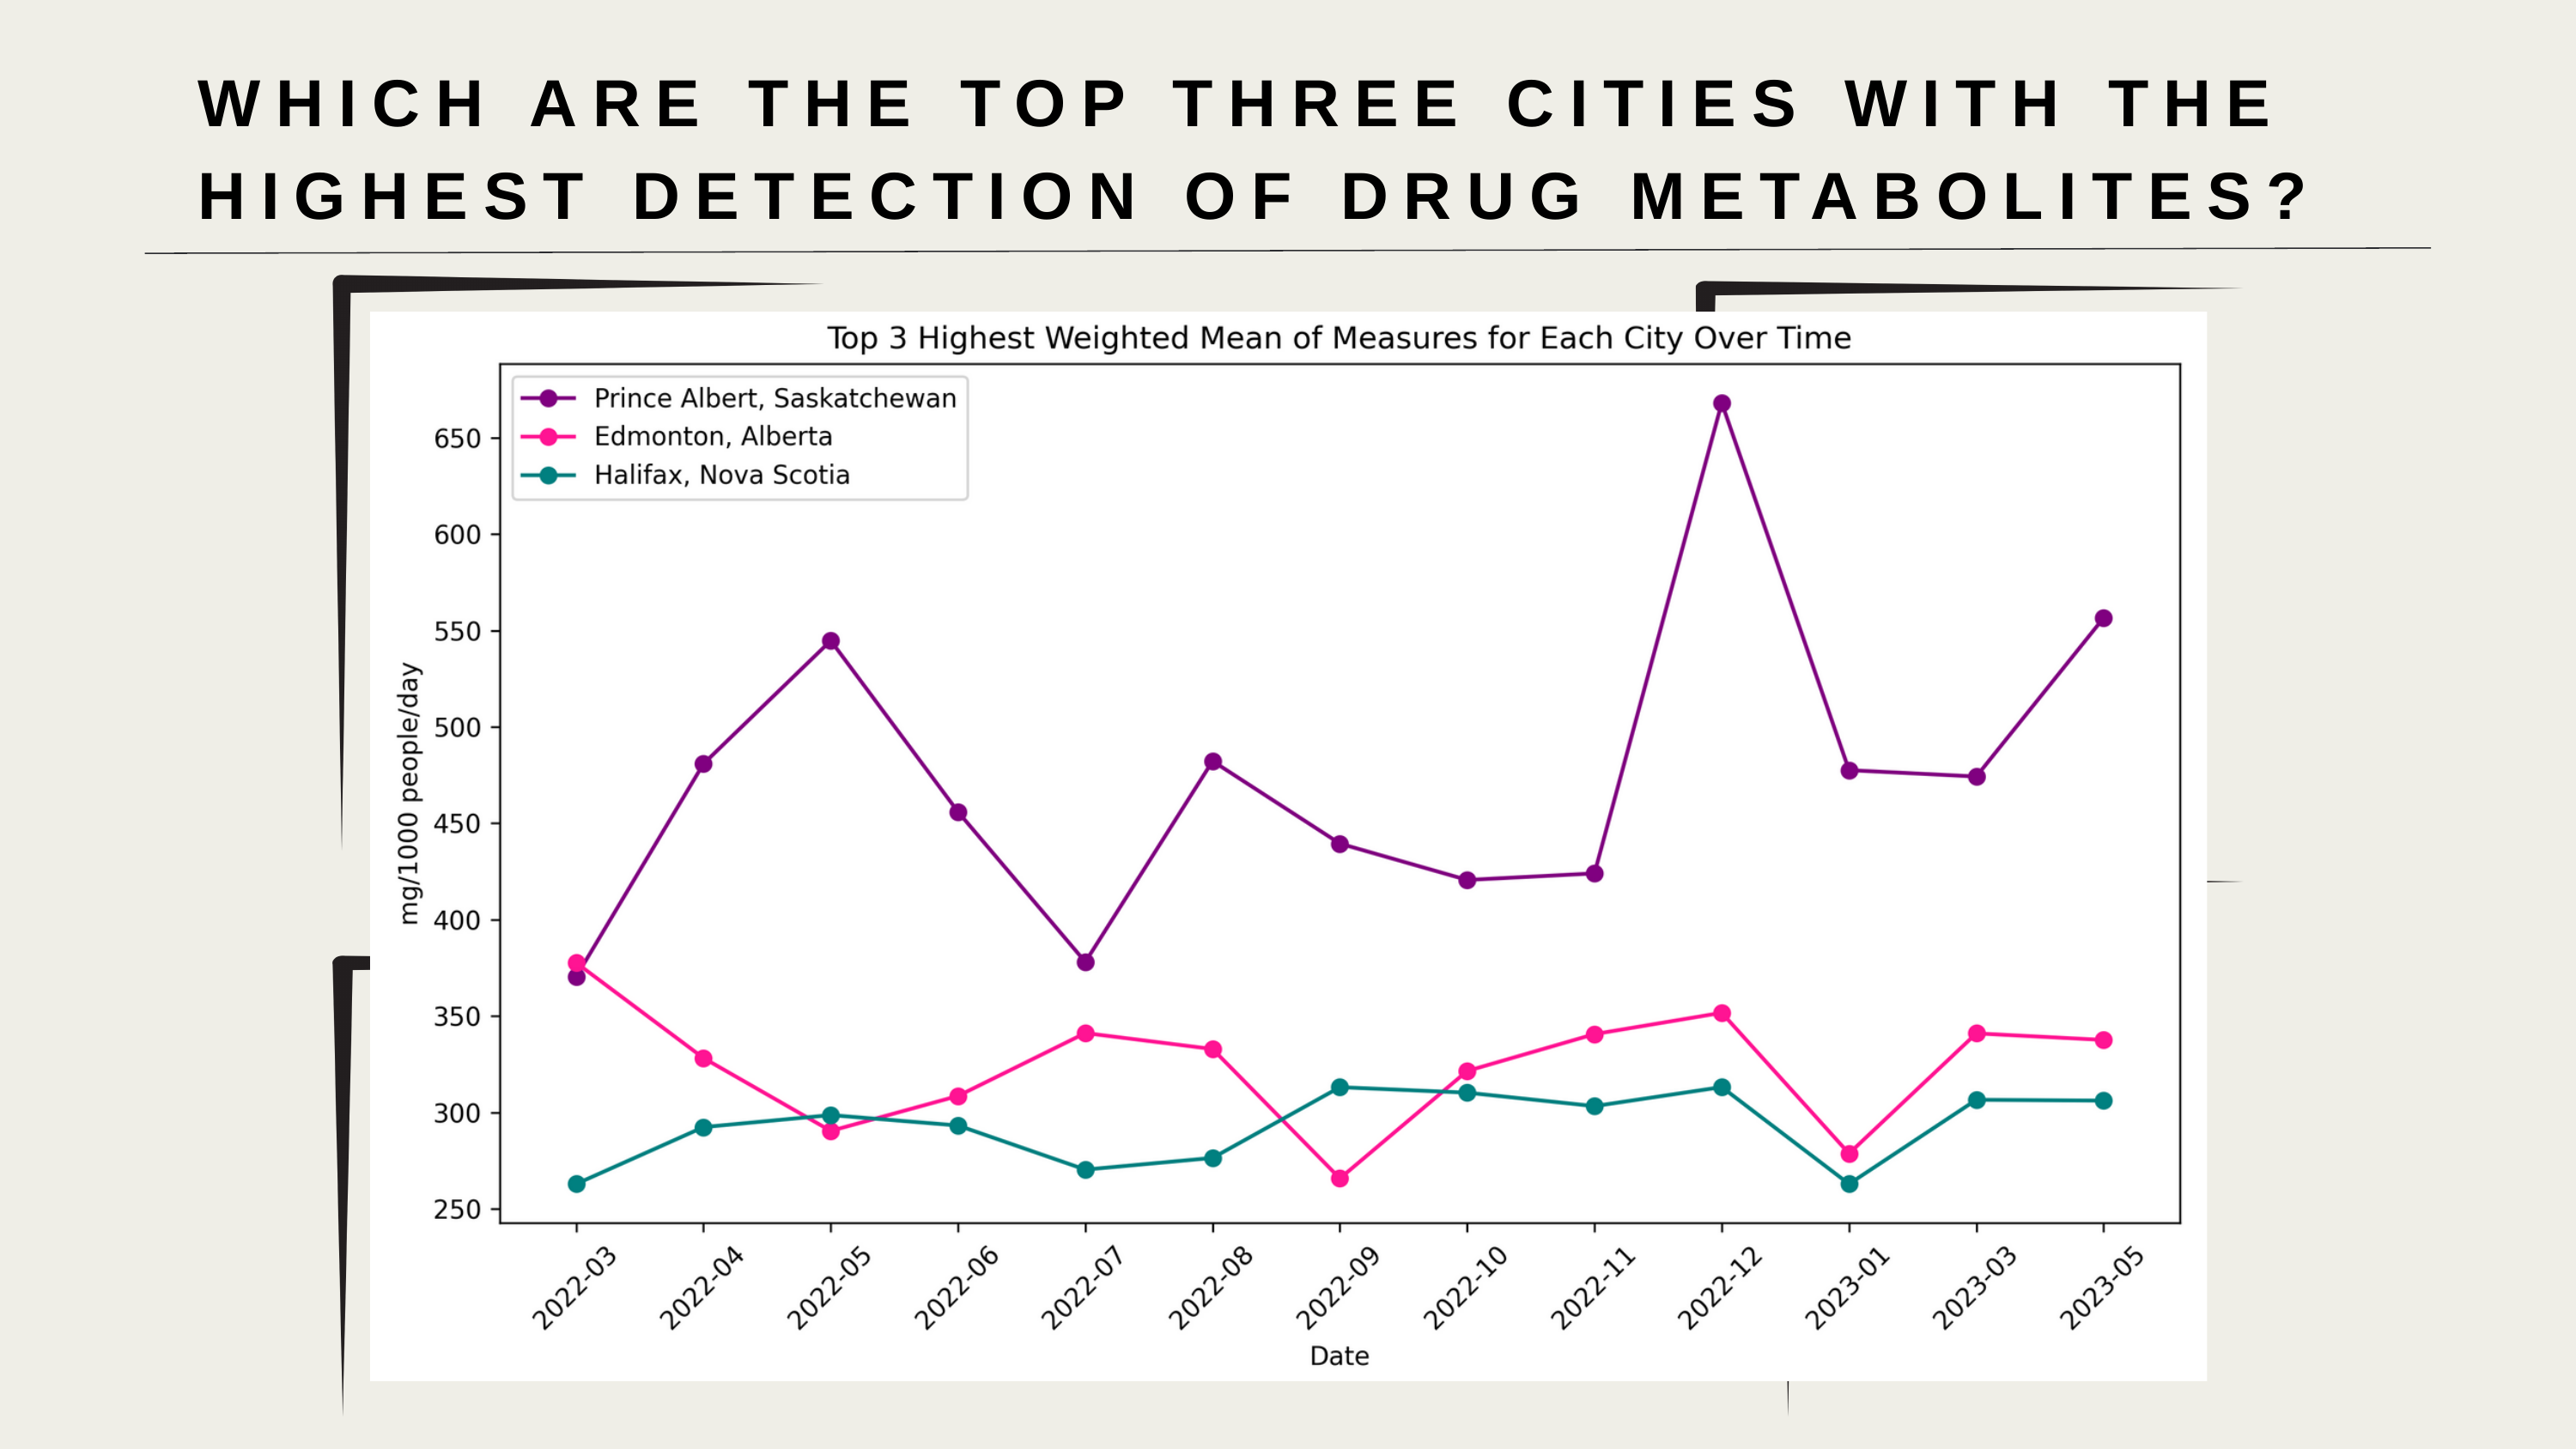

WHICH ARE THE TOP THREE CITIES WITH THE HIGHEST DETECTION OF DRUG METABOLITES?